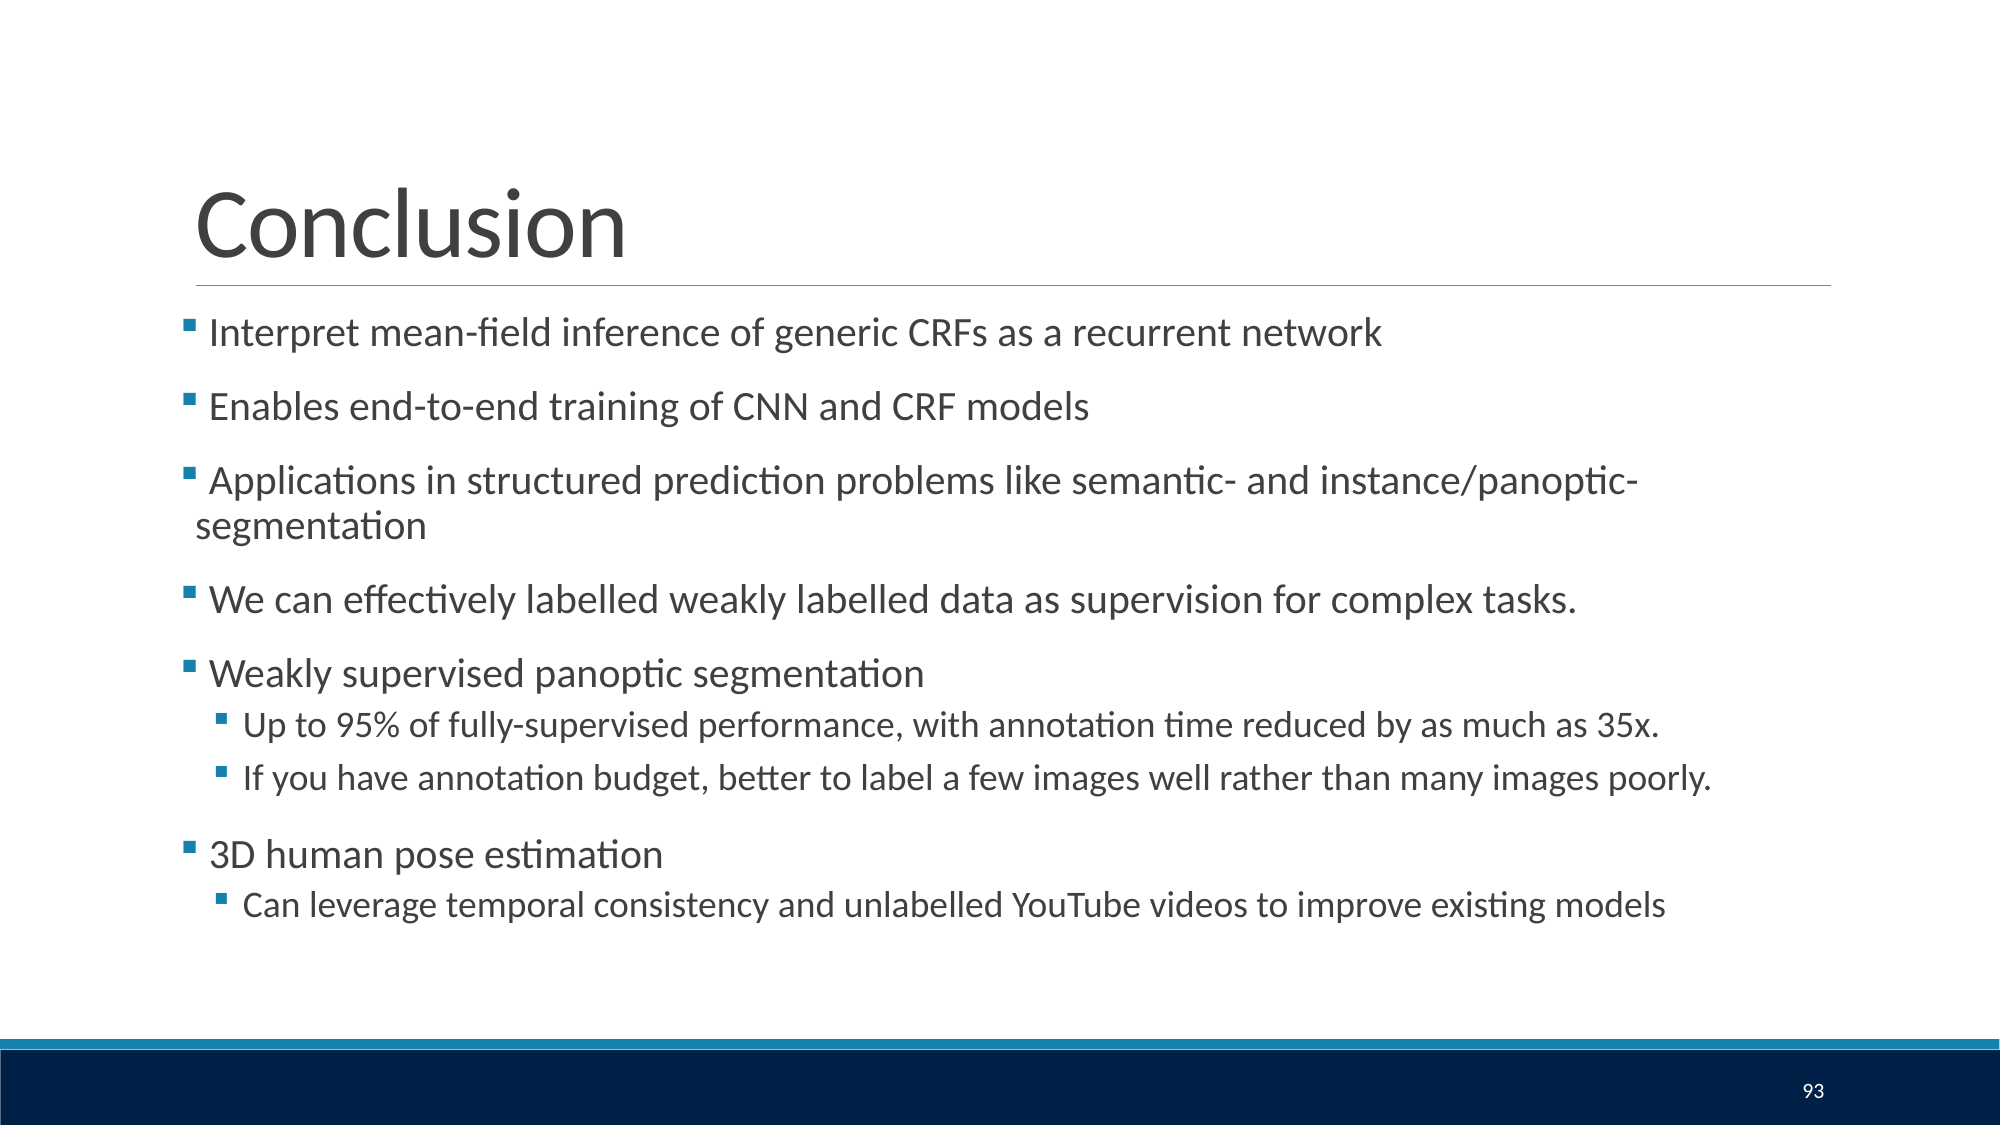

# Conclusion
 Interpret mean-field inference of generic CRFs as a recurrent network
 Enables end-to-end training of CNN and CRF models
 Applications in structured prediction problems like semantic- and instance/panoptic-segmentation
 We can effectively labelled weakly labelled data as supervision for complex tasks.
 Weakly supervised panoptic segmentation
Up to 95% of fully-supervised performance, with annotation time reduced by as much as 35x.
If you have annotation budget, better to label a few images well rather than many images poorly.
 3D human pose estimation
Can leverage temporal consistency and unlabelled YouTube videos to improve existing models
93